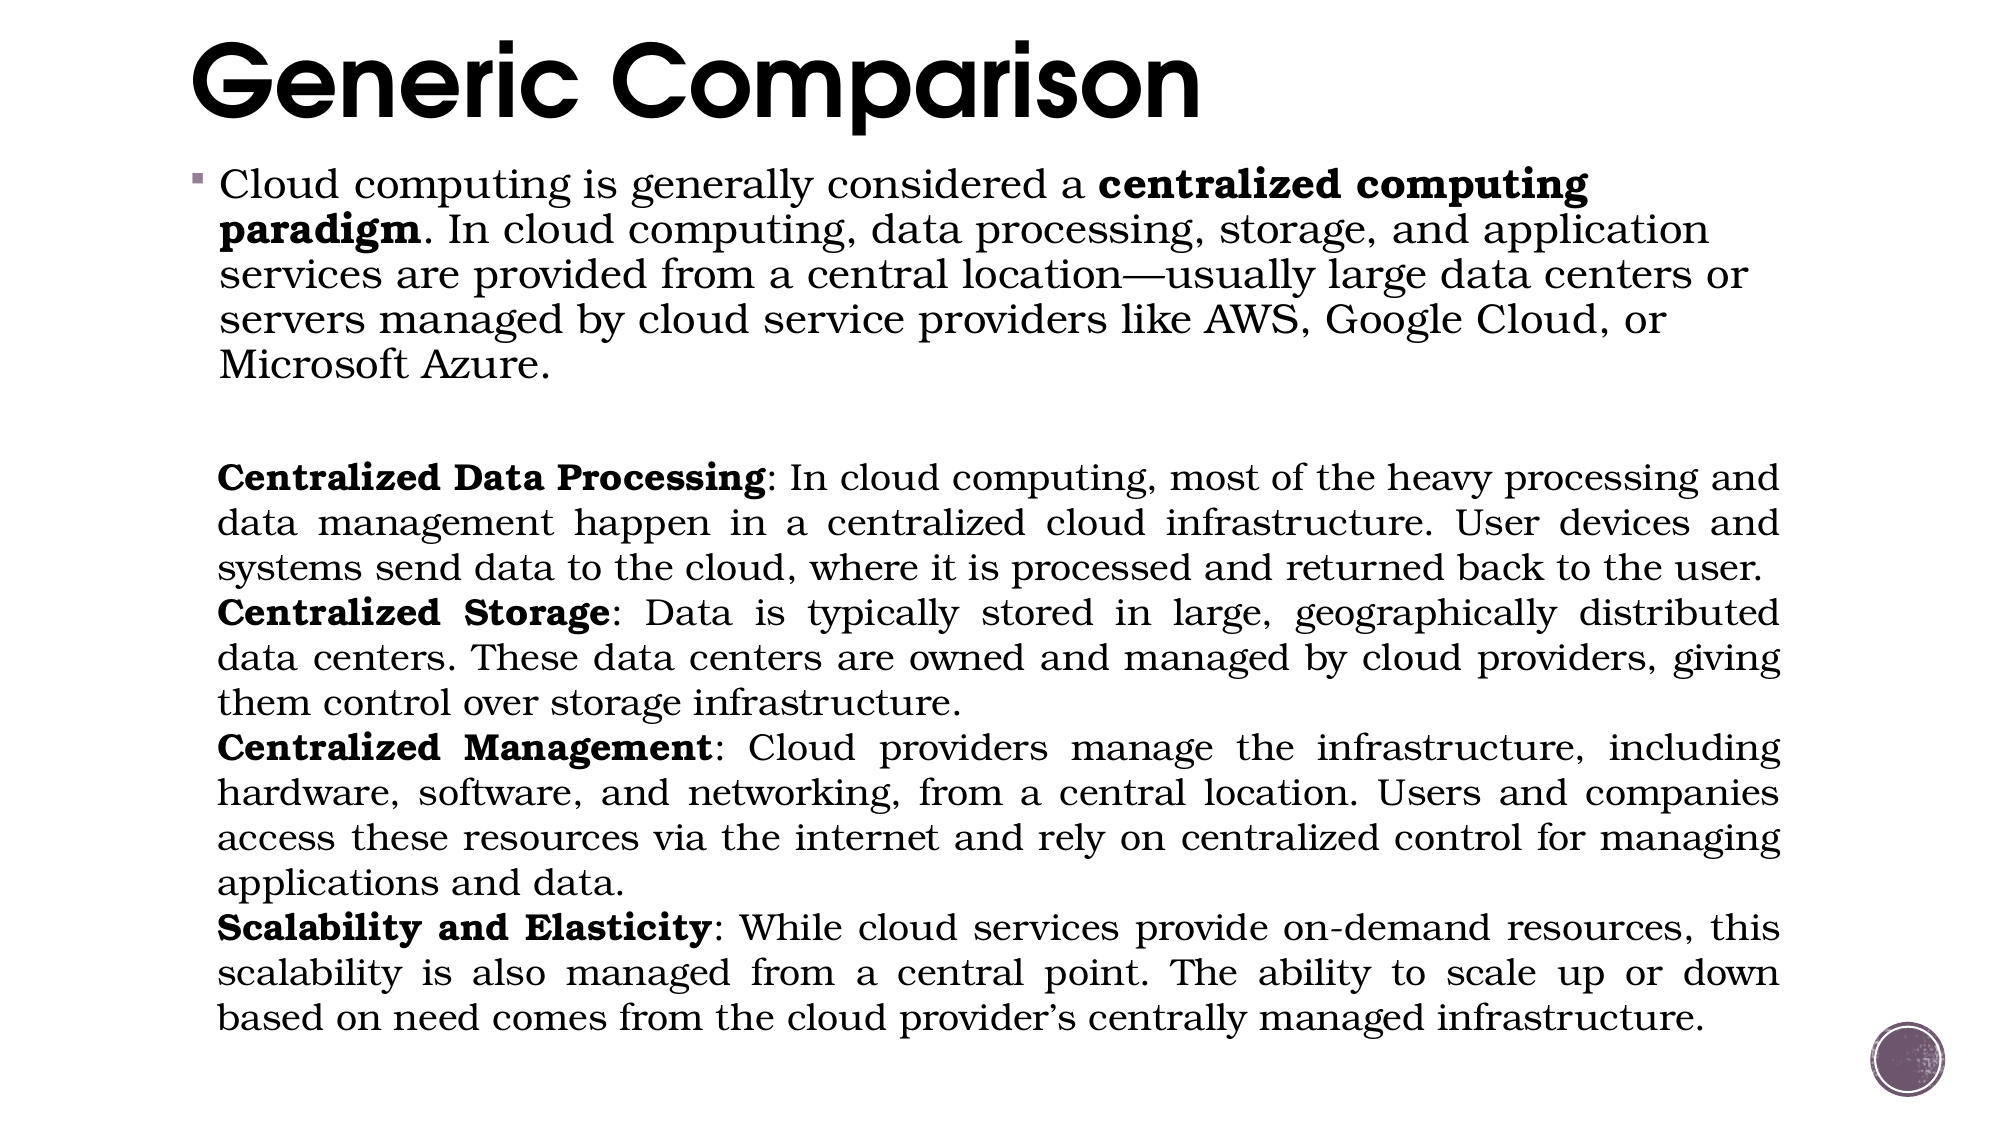

# Generic Comparison
Cloud computing is generally considered a centralized computing paradigm. In cloud computing, data processing, storage, and application services are provided from a central location—usually large data centers or servers managed by cloud service providers like AWS, Google Cloud, or Microsoft Azure.

Centralized Data Processing: In cloud computing, most of the heavy processing and data management happen in a centralized cloud infrastructure. User devices and systems send data to the cloud, where it is processed and returned back to the user.
Centralized Storage: Data is typically stored in large, geographically distributed data centers. These data centers are owned and managed by cloud providers, giving them control over storage infrastructure.
Centralized Management: Cloud providers manage the infrastructure, including hardware, software, and networking, from a central location. Users and companies access these resources via the internet and rely on centralized control for managing applications and data.
Scalability and Elasticity: While cloud services provide on-demand resources, this scalability is also managed from a central point. The ability to scale up or down based on need comes from the cloud provider’s centrally managed infrastructure.